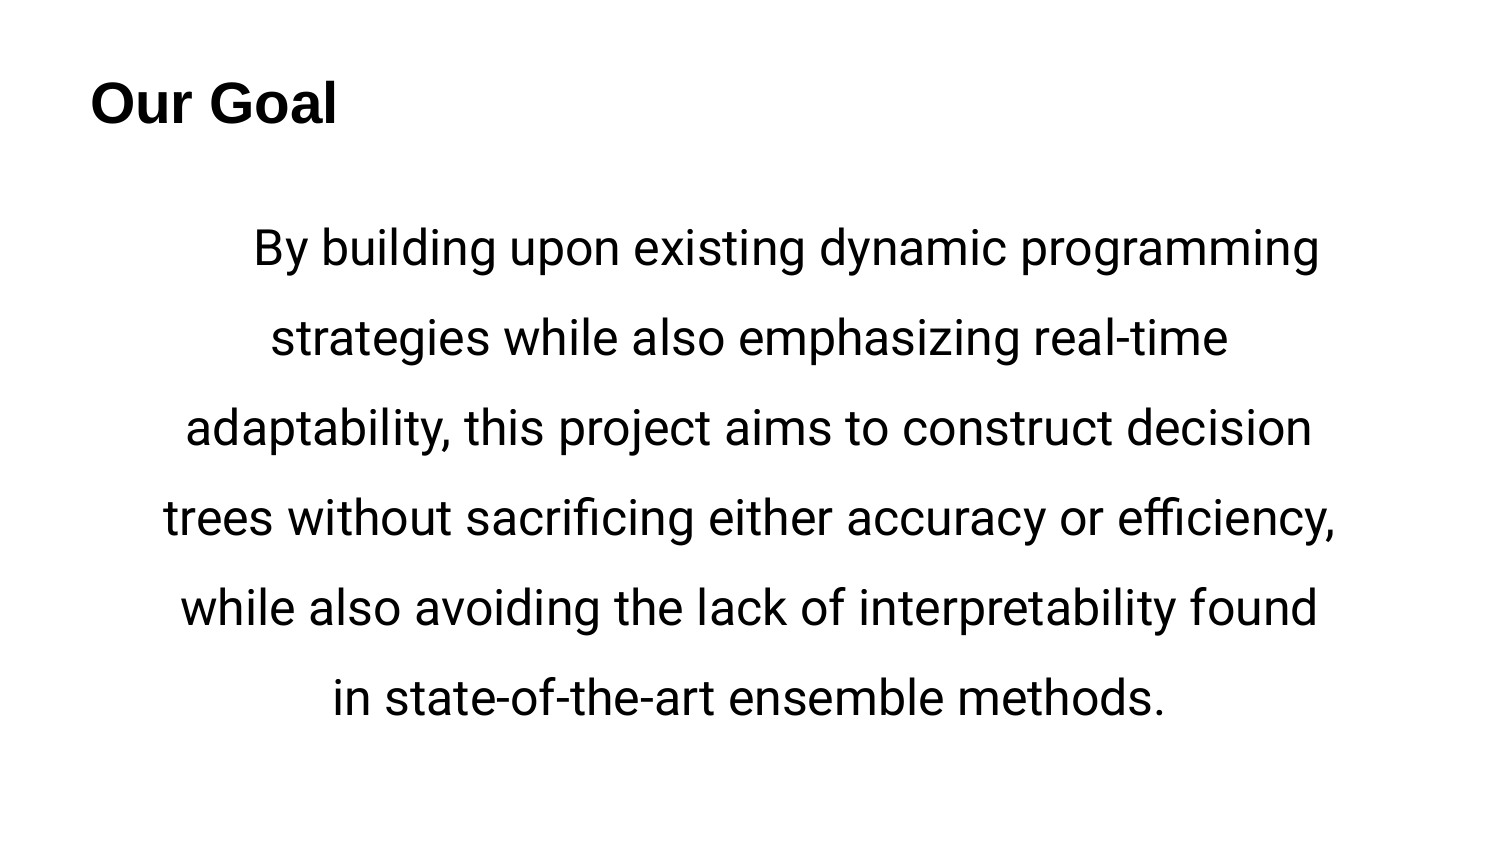

# Our Goal
By building upon existing dynamic programming strategies while also emphasizing real-time adaptability, this project aims to construct decision trees without sacrificing either accuracy or efficiency, while also avoiding the lack of interpretability found in state-of-the-art ensemble methods.